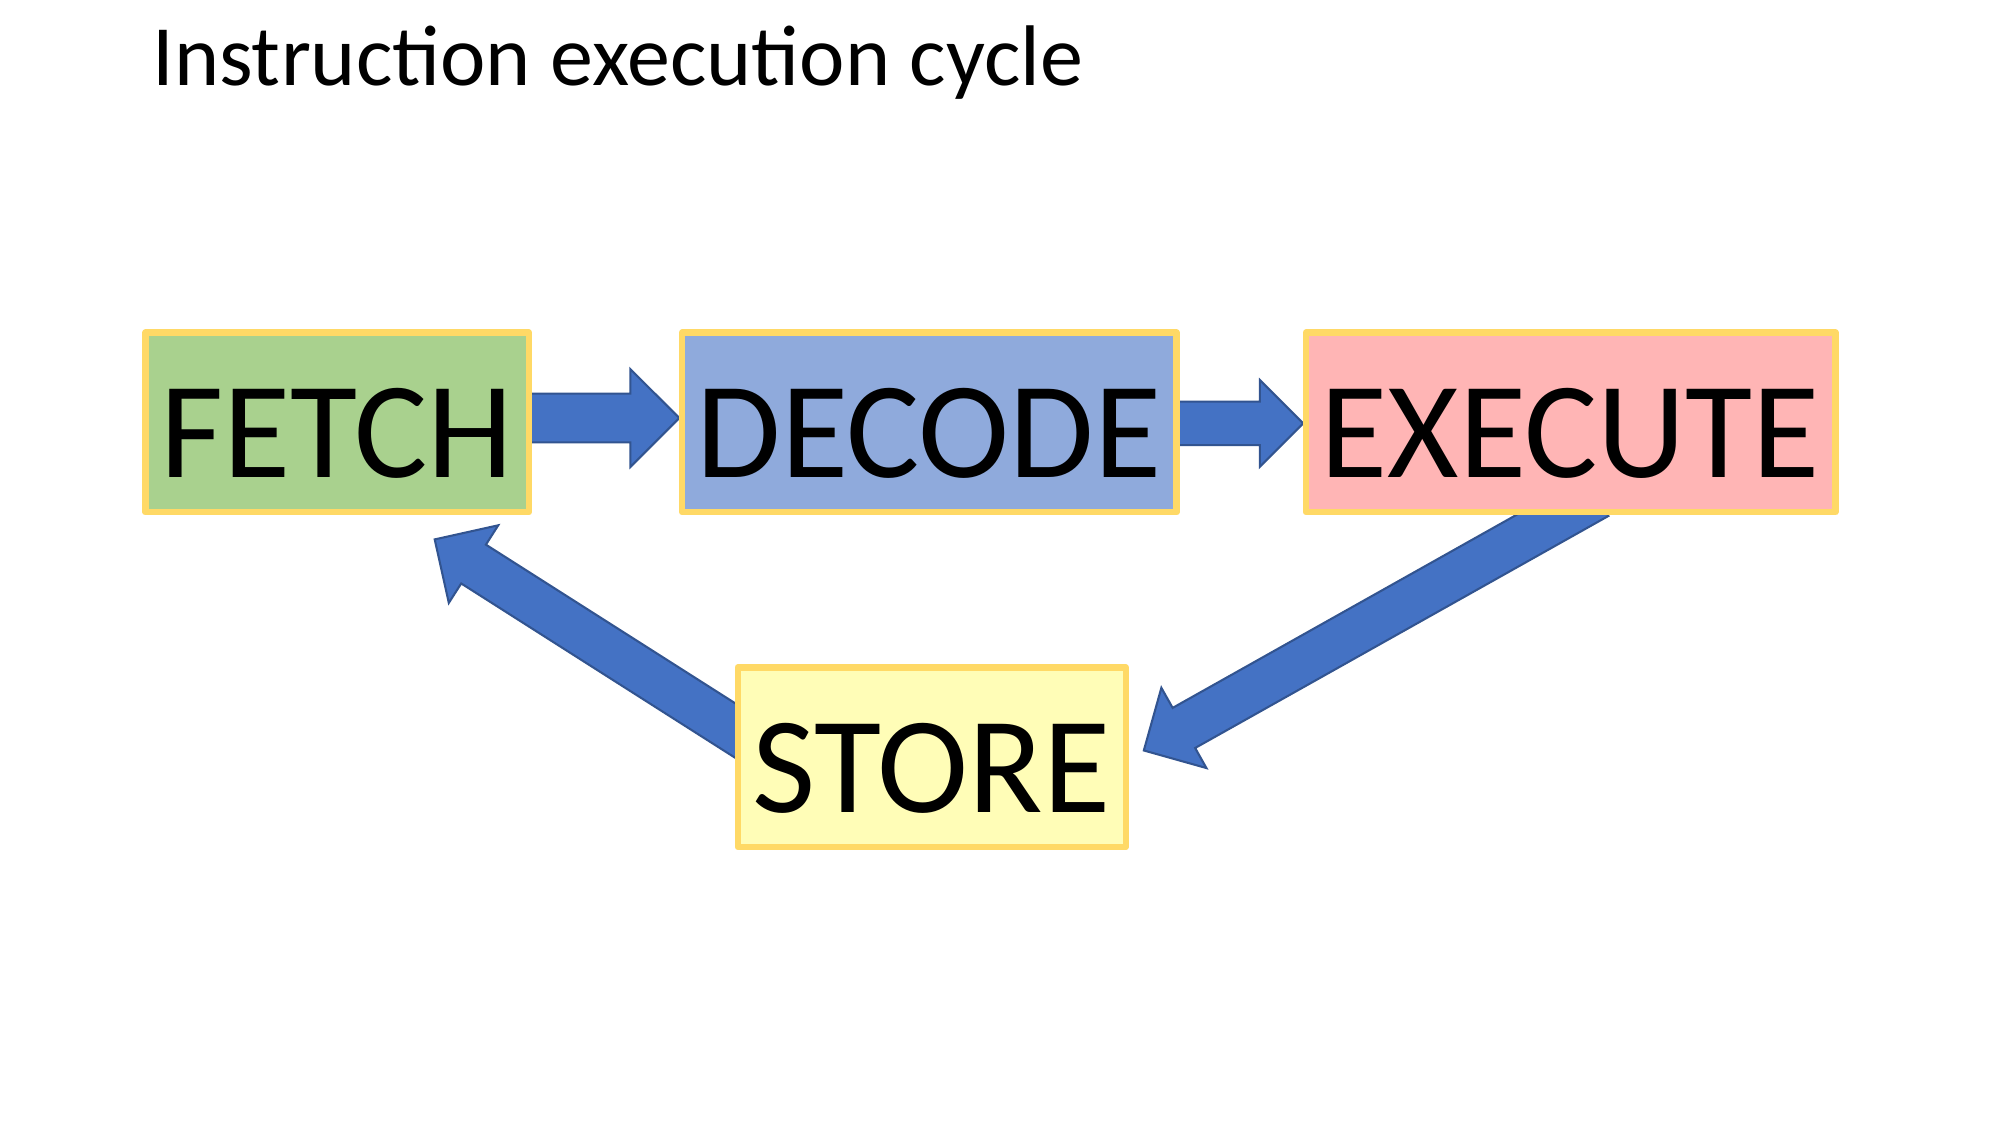

# Instruction execution cycle
FETCH
DECODE
EXECUTE

STORE